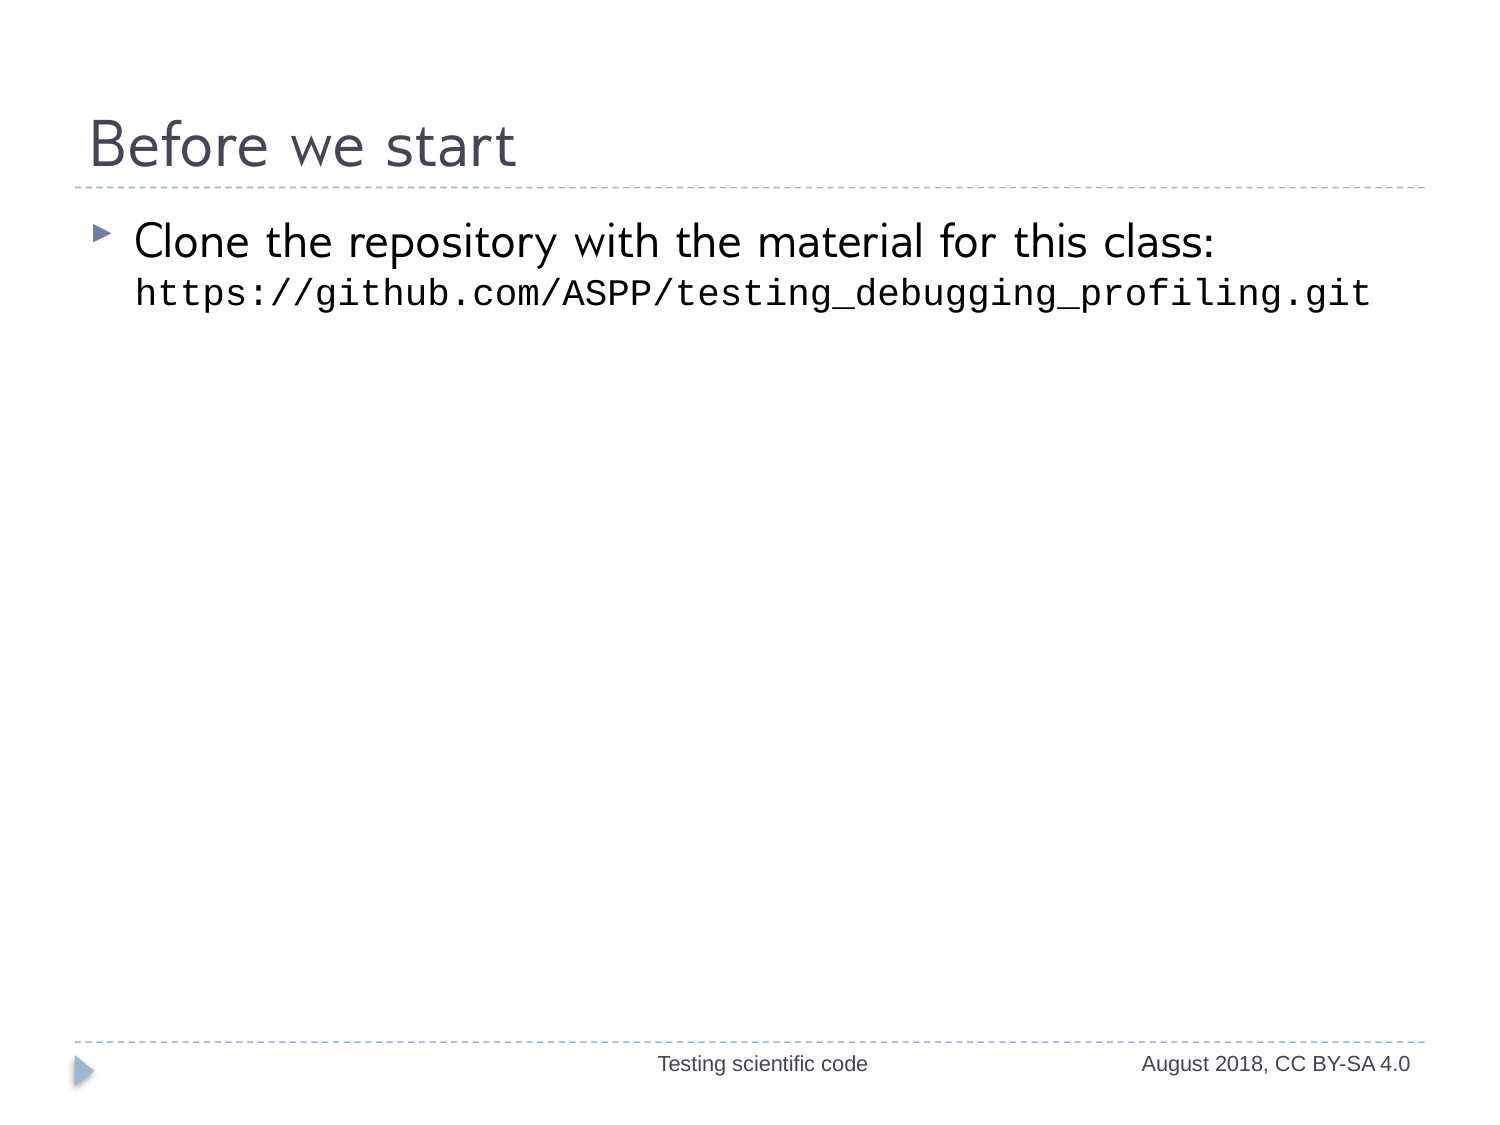

# Before we start
Clone the repository with the material for this class:
https://github.com/ASPP/testing_debugging_profiling.git
Testing scientific code
August 2018, CC BY-SA 4.0